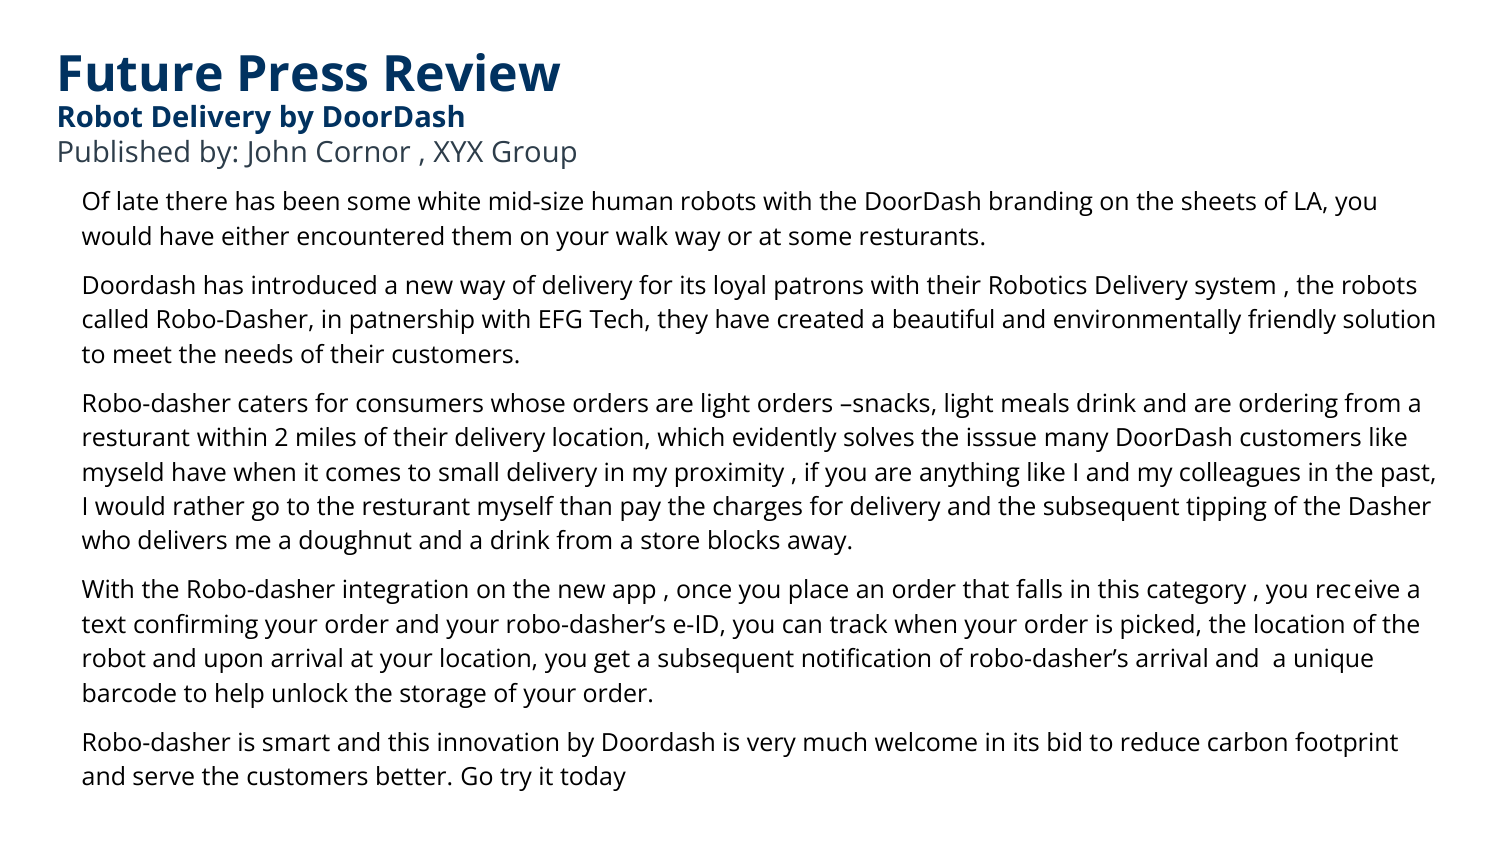

# Future Press Review
Robot Delivery by DoorDash
Published by: John Cornor , XYX Group
Of late there has been some white mid-size human robots with the DoorDash branding on the sheets of LA, you would have either encountered them on your walk way or at some resturants.
Doordash has introduced a new way of delivery for its loyal patrons with their Robotics Delivery system , the robots called Robo-Dasher, in patnership with EFG Tech, they have created a beautiful and environmentally friendly solution to meet the needs of their customers.
Robo-dasher caters for consumers whose orders are light orders –snacks, light meals drink and are ordering from a resturant within 2 miles of their delivery location, which evidently solves the isssue many DoorDash customers like myseld have when it comes to small delivery in my proximity , if you are anything like I and my colleagues in the past, I would rather go to the resturant myself than pay the charges for delivery and the subsequent tipping of the Dasher who delivers me a doughnut and a drink from a store blocks away.
With the Robo-dasher integration on the new app , once you place an order that falls in this category , you receive a text confirming your order and your robo-dasher’s e-ID, you can track when your order is picked, the location of the robot and upon arrival at your location, you get a subsequent notification of robo-dasher’s arrival and  a unique barcode to help unlock the storage of your order.
Robo-dasher is smart and this innovation by Doordash is very much welcome in its bid to reduce carbon footprint and serve the customers better. Go try it today